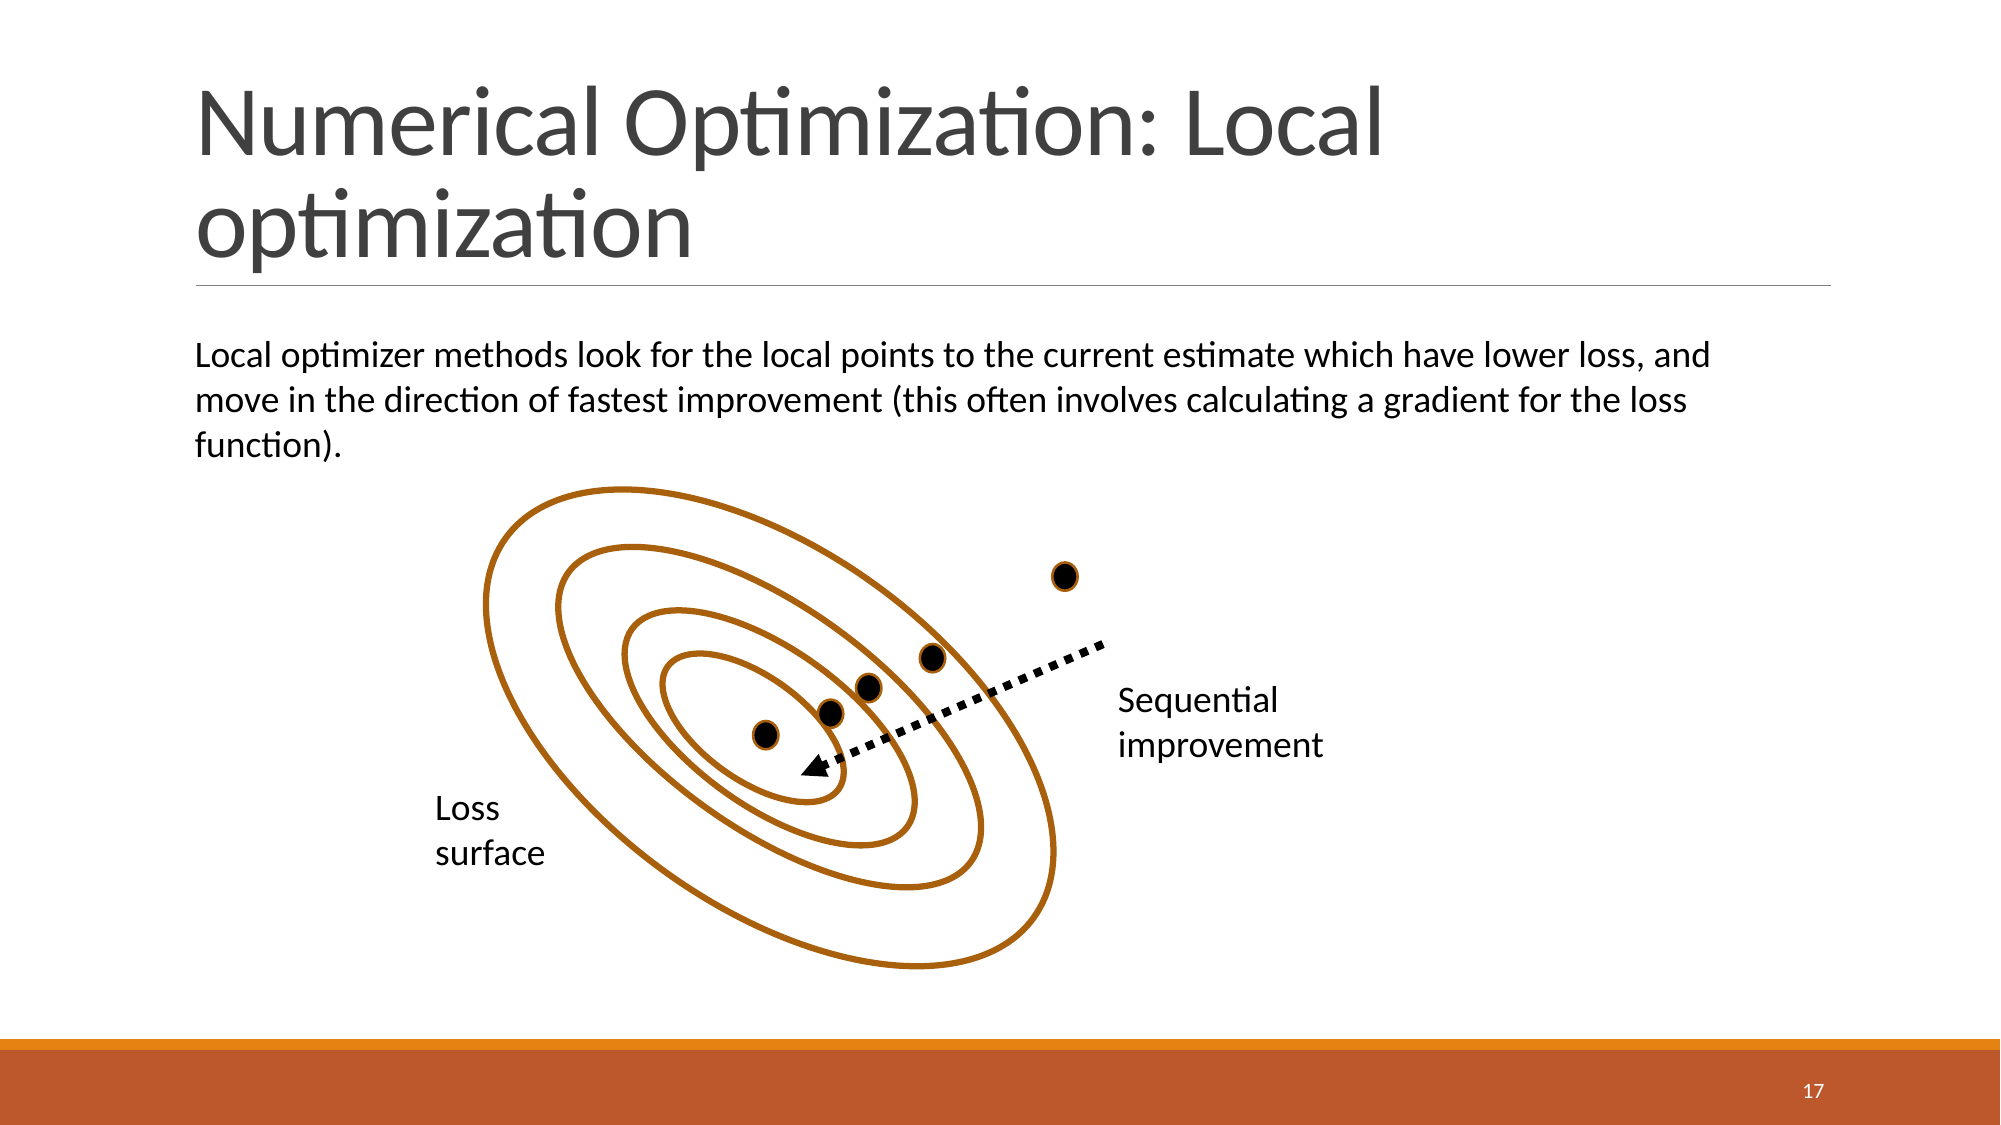

# Numerical Optimization: Local optimization
Local optimizer methods look for the local points to the current estimate which have lower loss, and move in the direction of fastest improvement (this often involves calculating a gradient for the loss function).

Sequential improvement

Loss surface
17